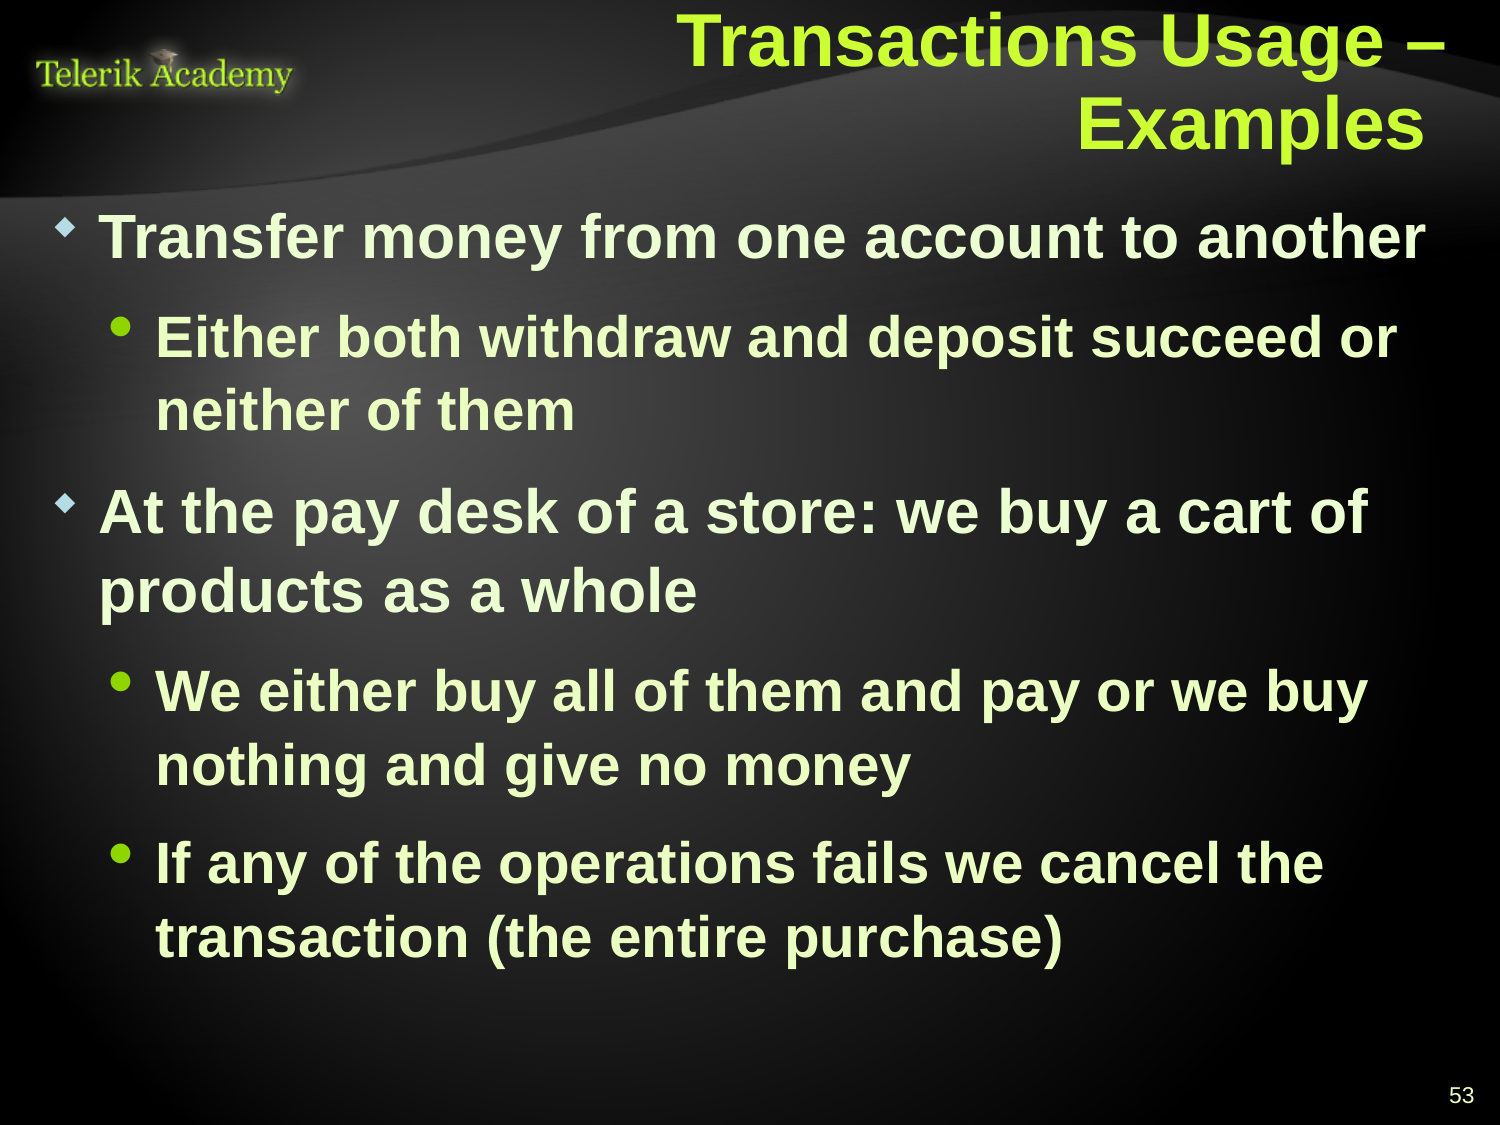

# Transactions Usage – Examples
Transfer money from one account to another
Either both withdraw and deposit succeed or neither of them
At the pay desk of a store: we buy a cart of products as a whole
We either buy all of them and pay or we buy nothing and give no money
If any of the operations fails we cancel the transaction (the entire purchase)
53